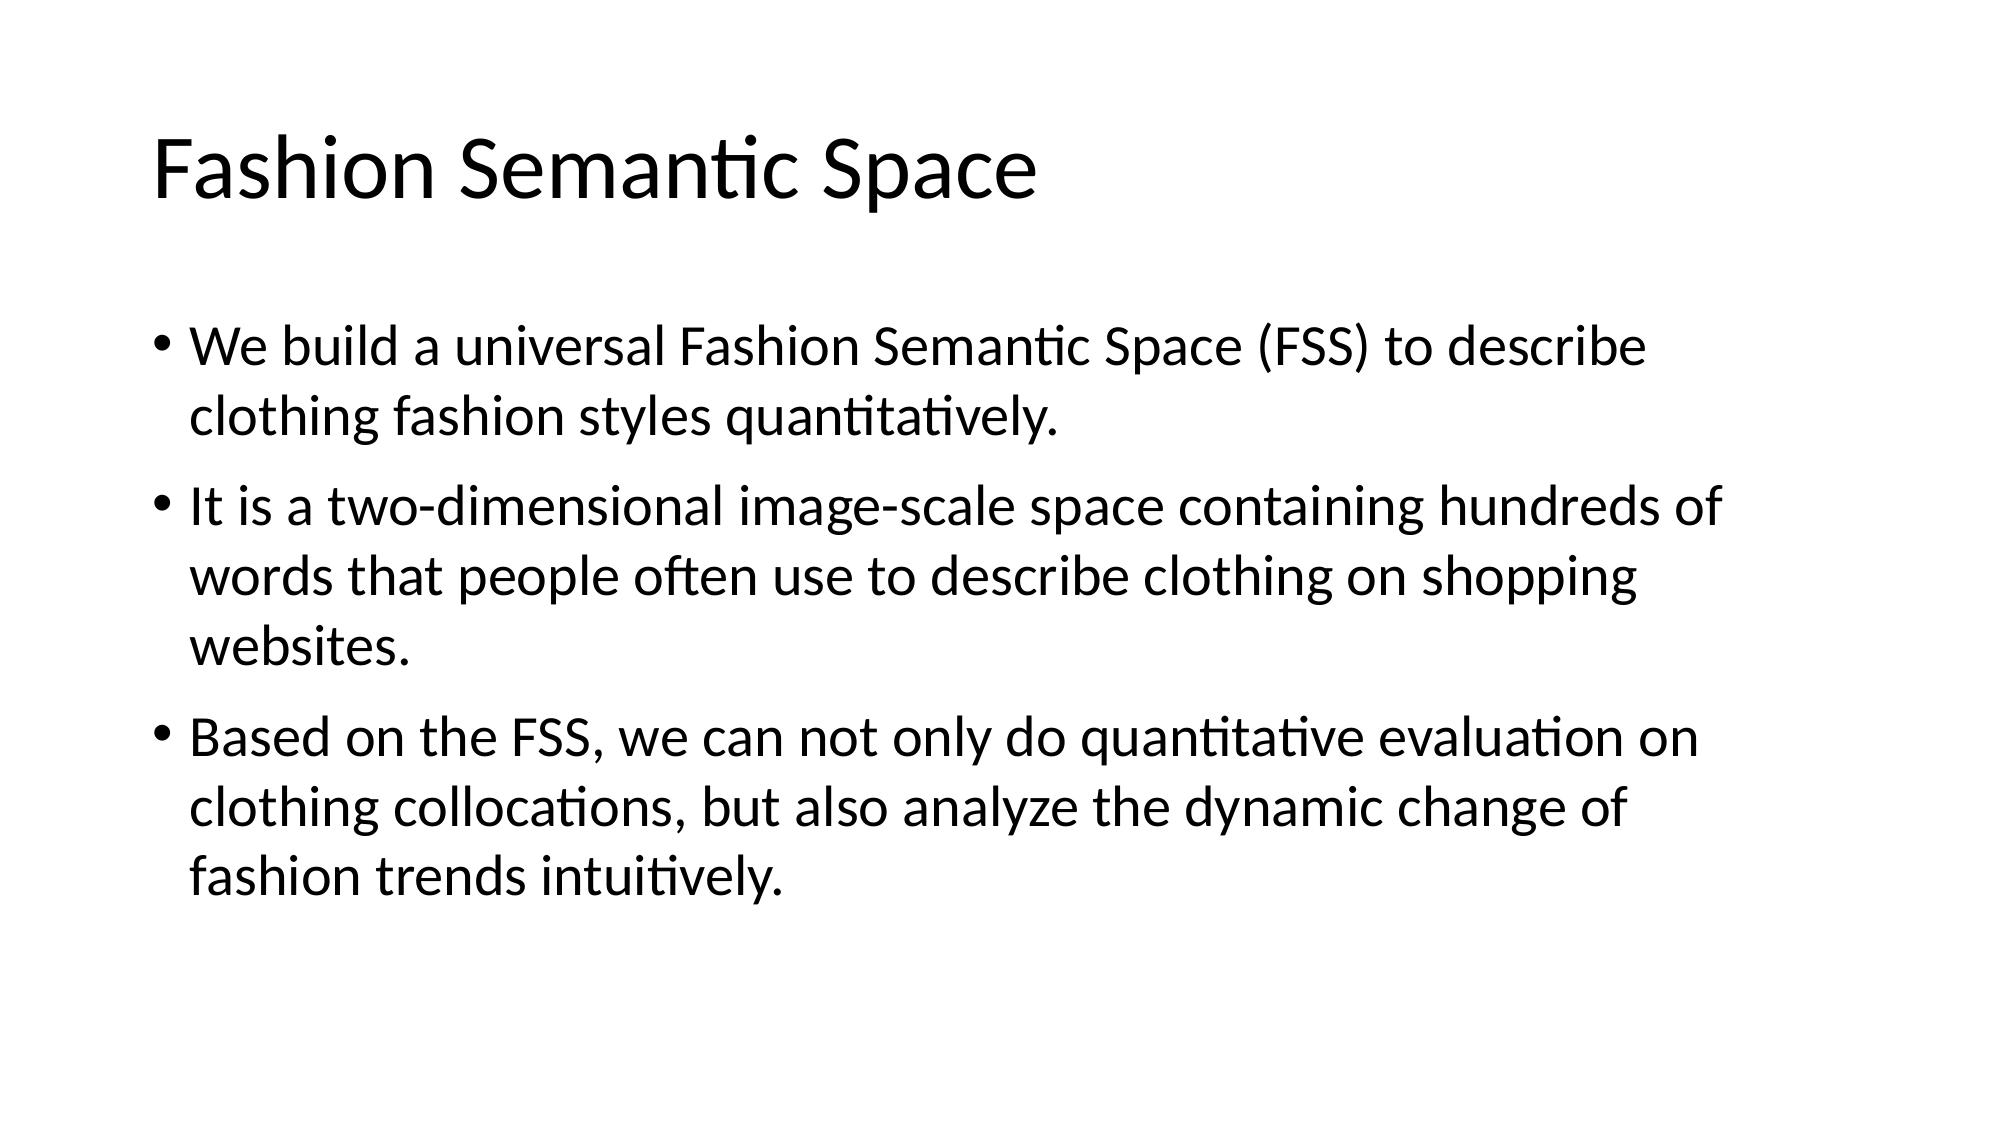

# Fashion Semantic Space
We build a universal Fashion Semantic Space (FSS) to describe clothing fashion styles quantitatively.
It is a two-dimensional image-scale space containing hundreds of words that people often use to describe clothing on shopping websites.
Based on the FSS, we can not only do quantitative evaluation on clothing collocations, but also analyze the dynamic change of fashion trends intuitively.